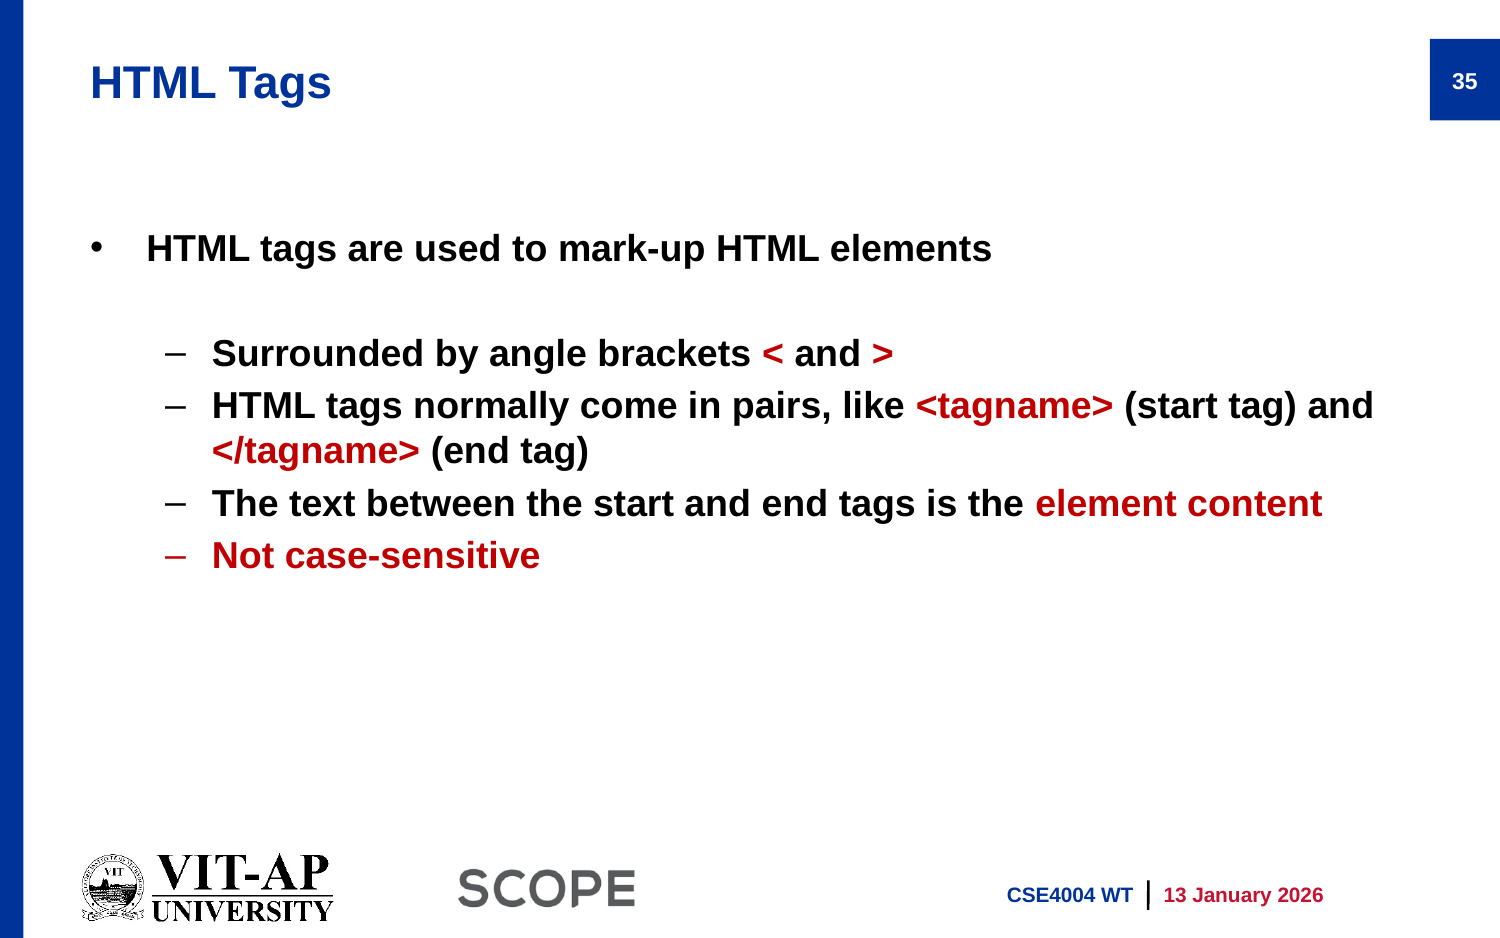

# HTML Tags
35

HTML tags are used to mark-up HTML elements

Surrounded by angle brackets < and >
HTML tags normally come in pairs, like <tagname> (start tag) and </tagname> (end tag)
The text between the start and end tags is the element content
Not case-sensitive

CSE4004 WT
13 January 2026